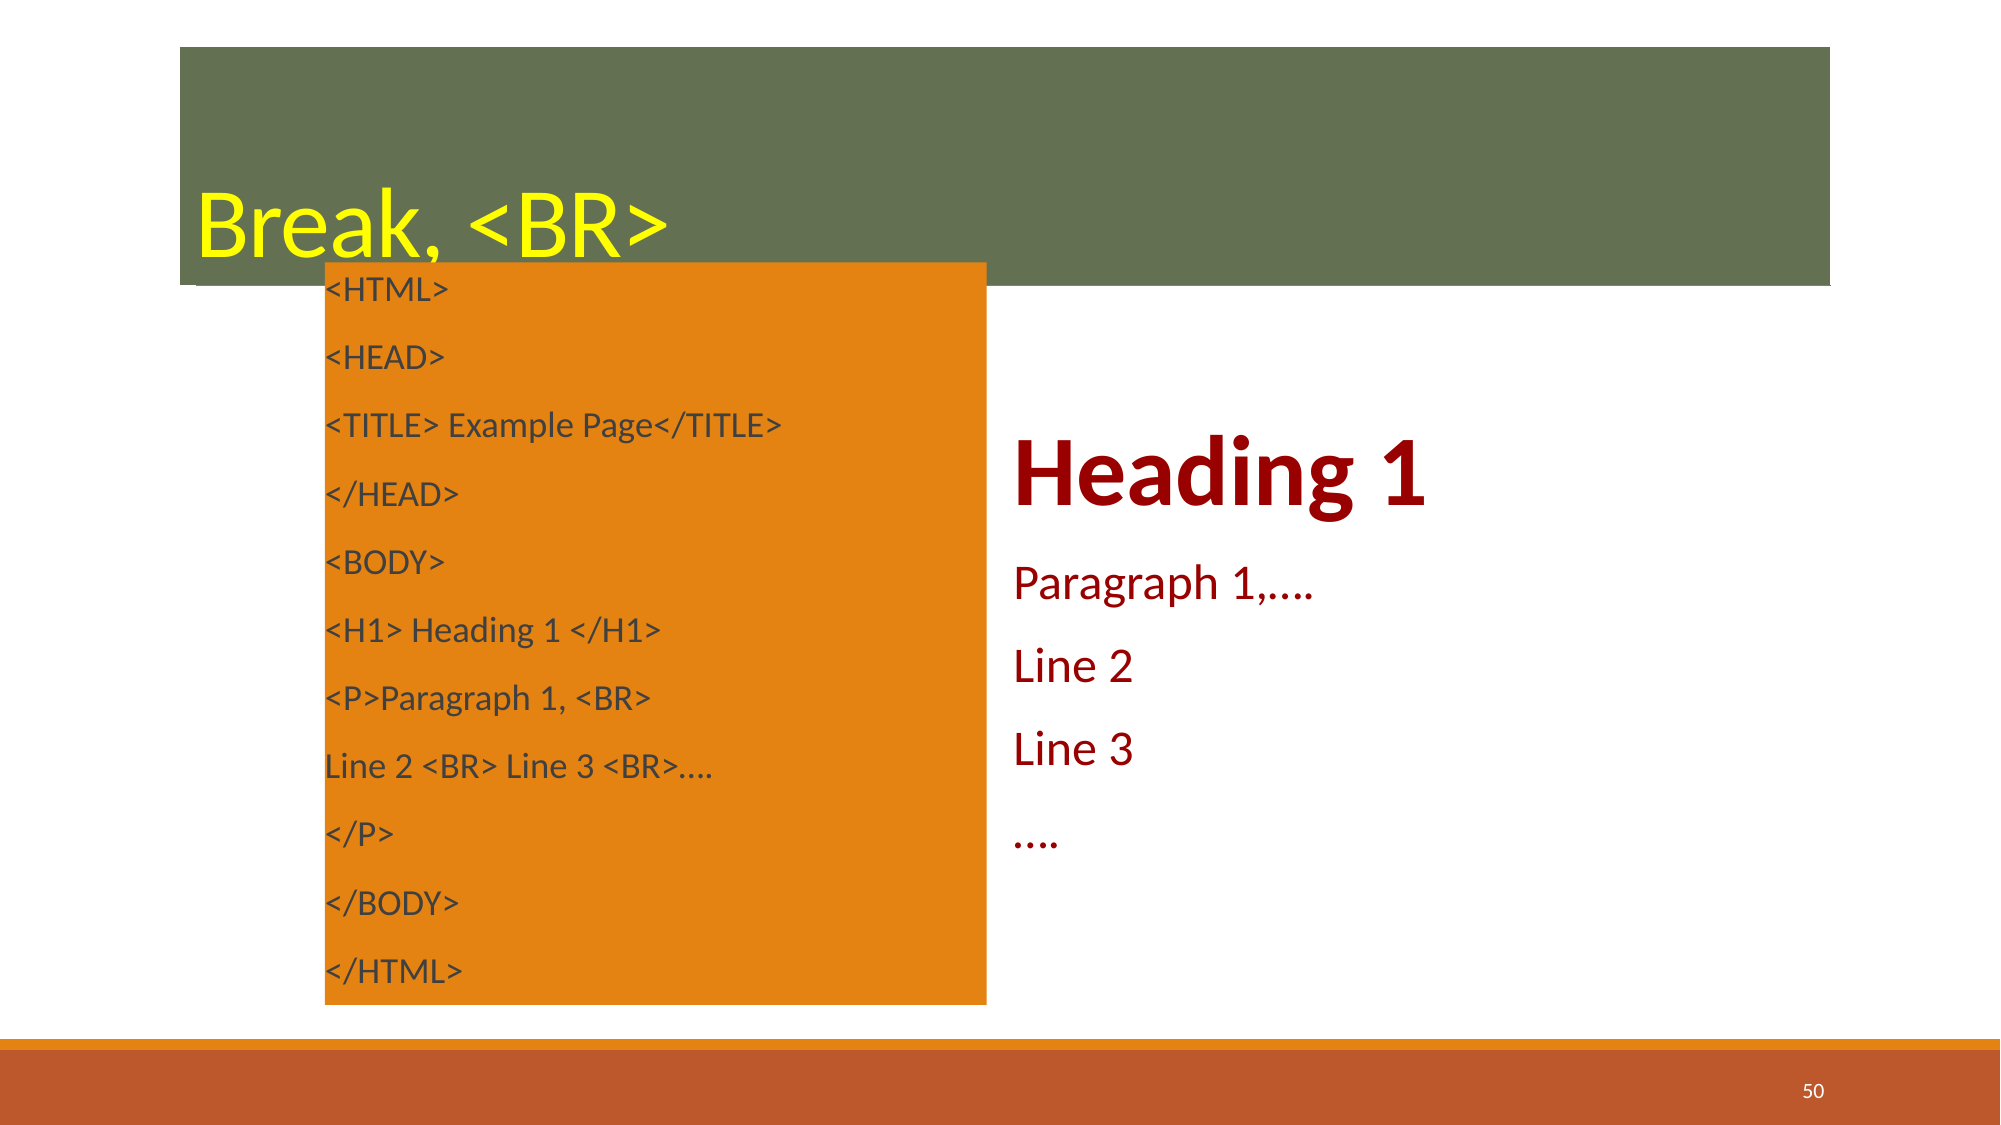

# Break, <BR>
<HTML>
<HEAD>
<TITLE> Example Page</TITLE>
</HEAD>
<BODY>
<H1> Heading 1 </H1>
<P>Paragraph 1, <BR>
Line 2 <BR> Line 3 <BR>….
</P>
</BODY>
</HTML>

Heading 1
Paragraph 1,….
Line 2
Line 3
….

50